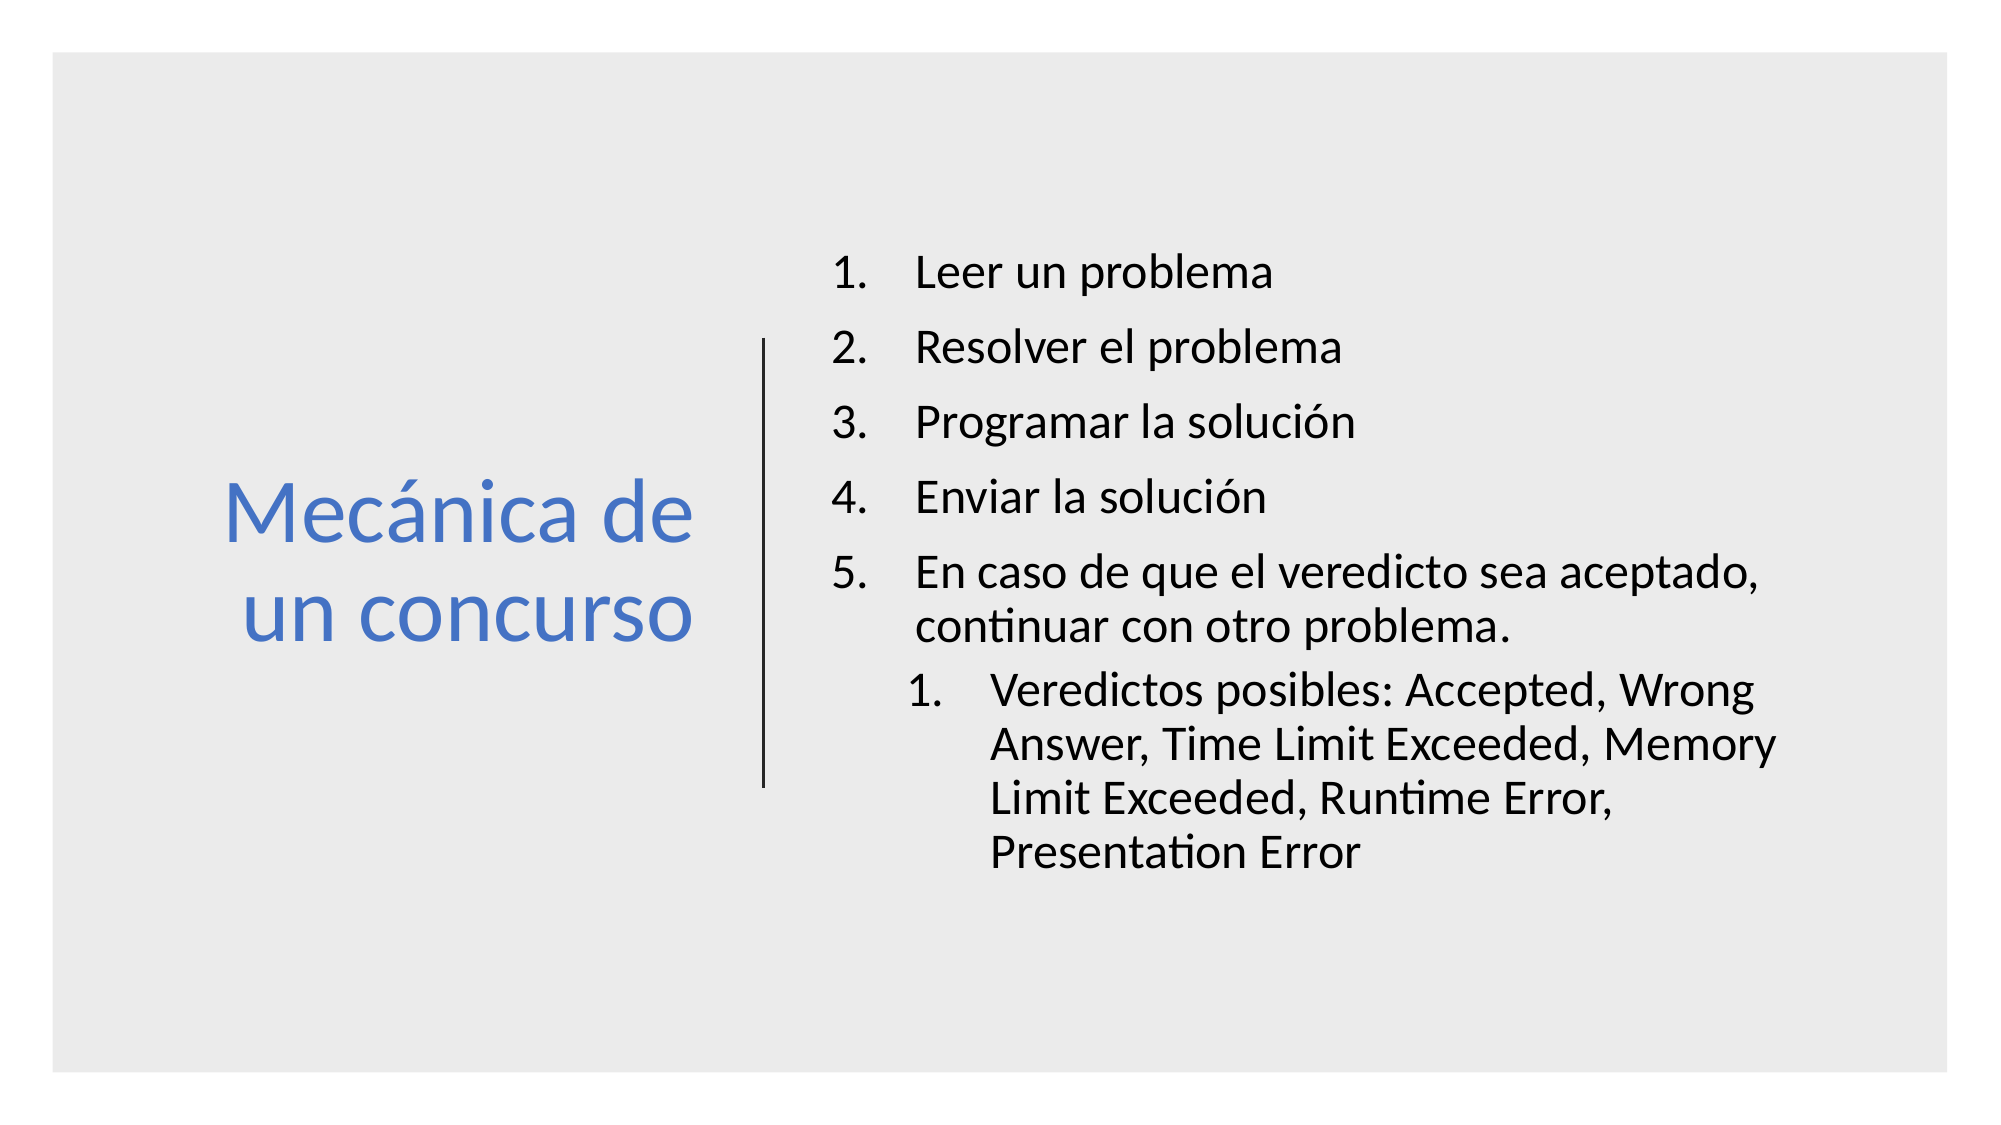

# Mecánica de un concurso
Leer un problema
Resolver el problema
Programar la solución
Enviar la solución
En caso de que el veredicto sea aceptado, continuar con otro problema.
Veredictos posibles: Accepted, Wrong Answer, Time Limit Exceeded, Memory Limit Exceeded, Runtime Error, Presentation Error